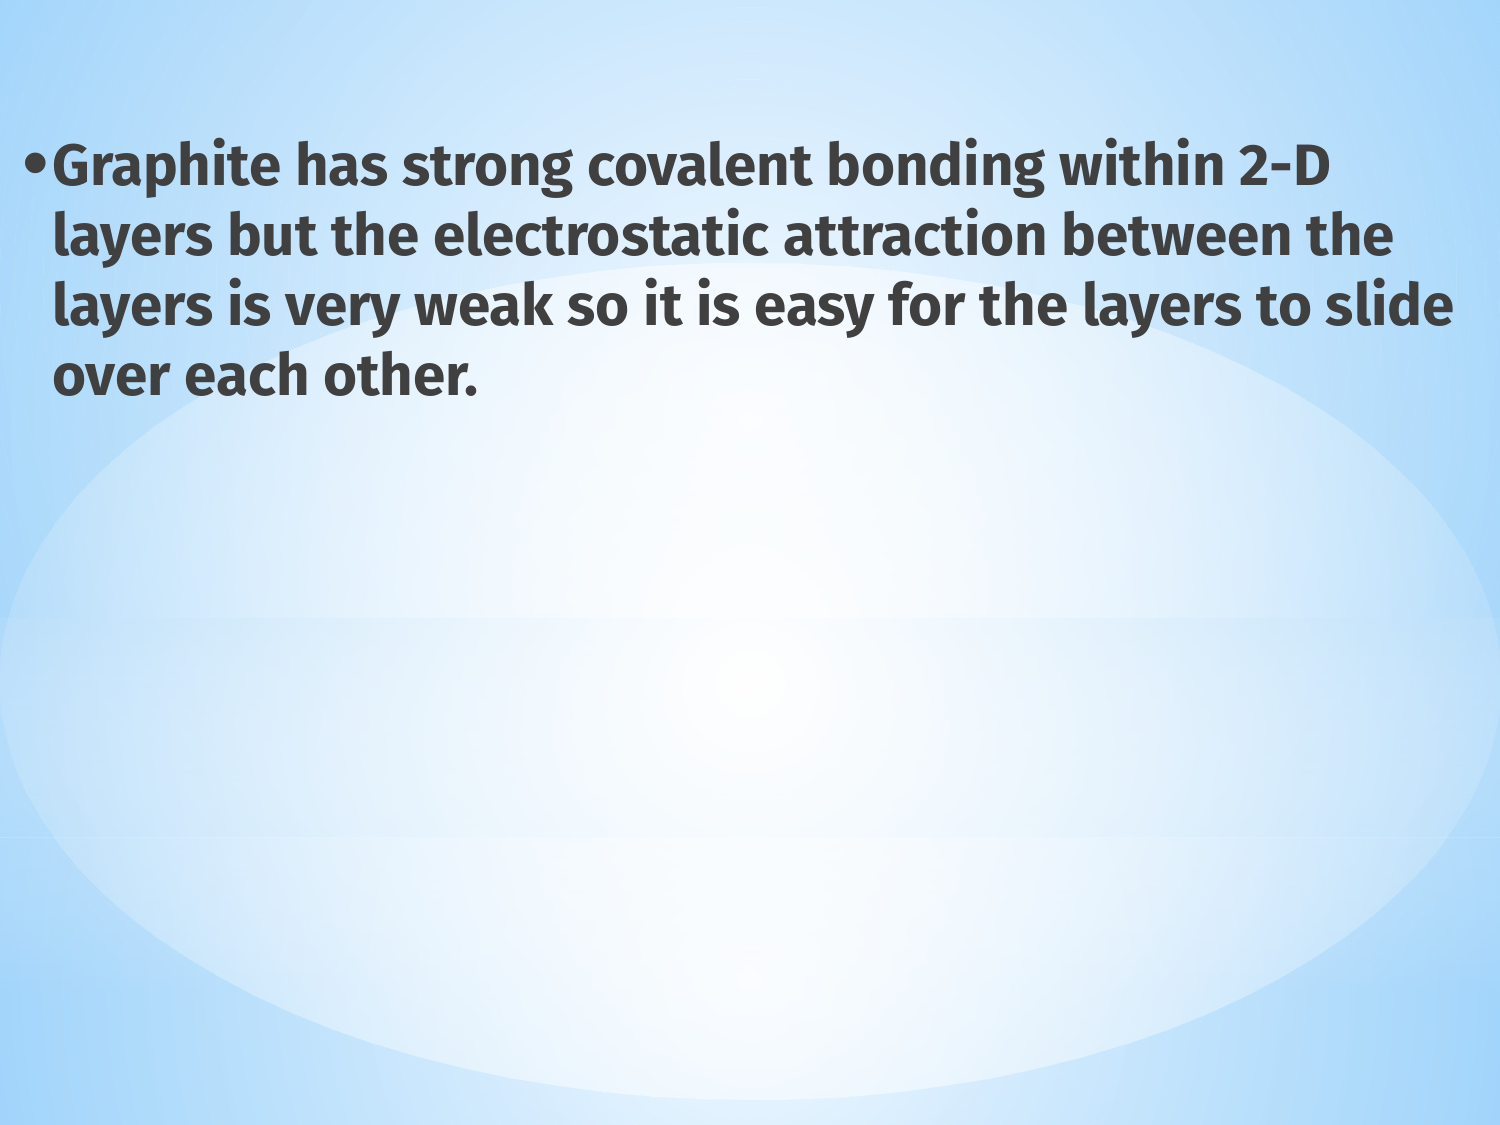

Graphite has strong covalent bonding within 2-D layers but the electrostatic attraction between the layers is very weak so it is easy for the layers to slide over each other.